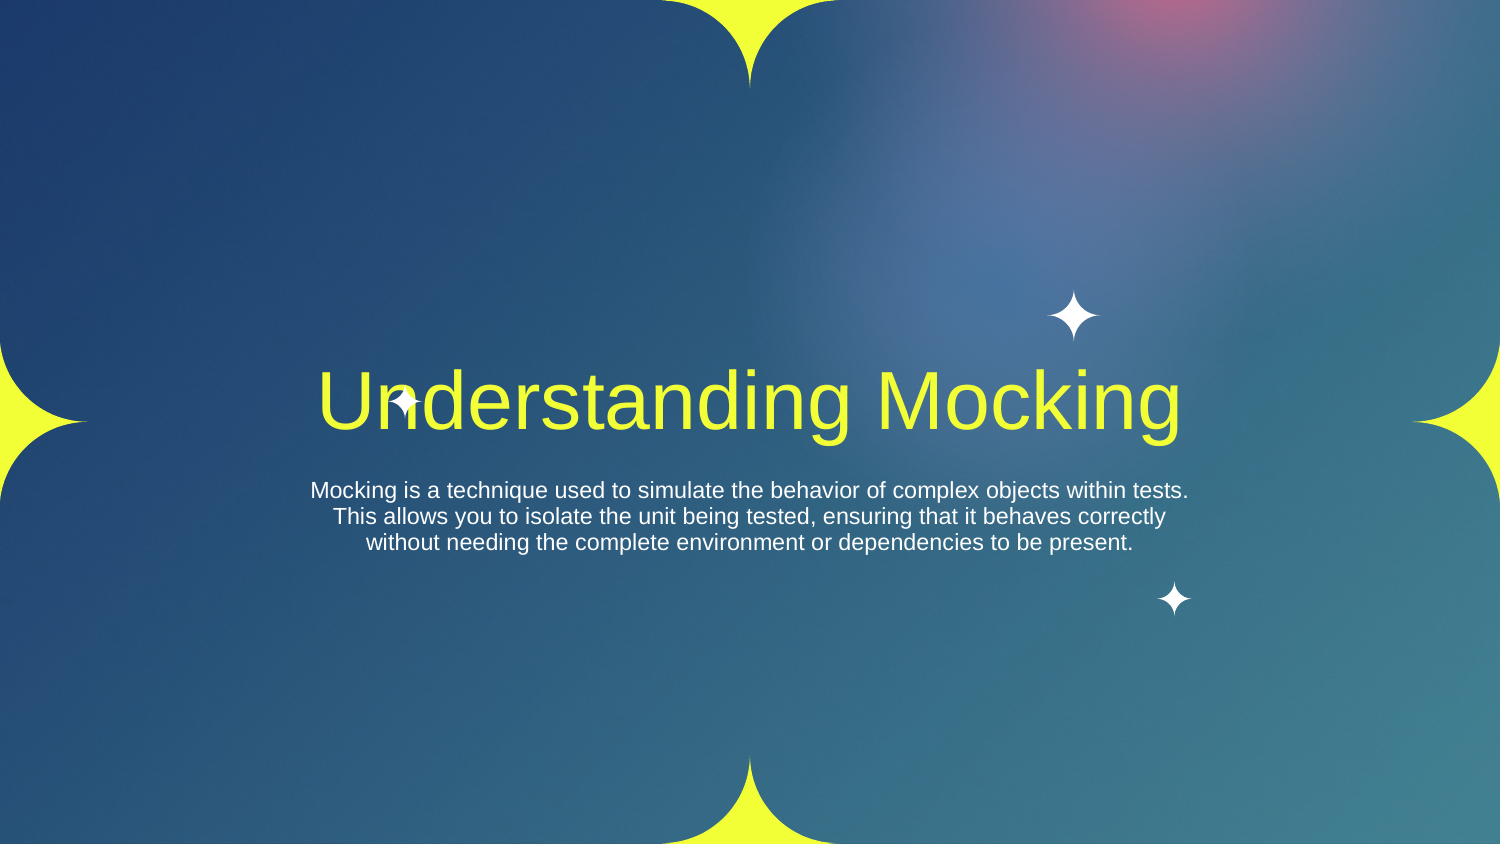

# Understanding Mocking

Mocking is a technique used to simulate the behavior of complex objects within tests. This allows you to isolate the unit being tested, ensuring that it behaves correctly without needing the complete environment or dependencies to be present.